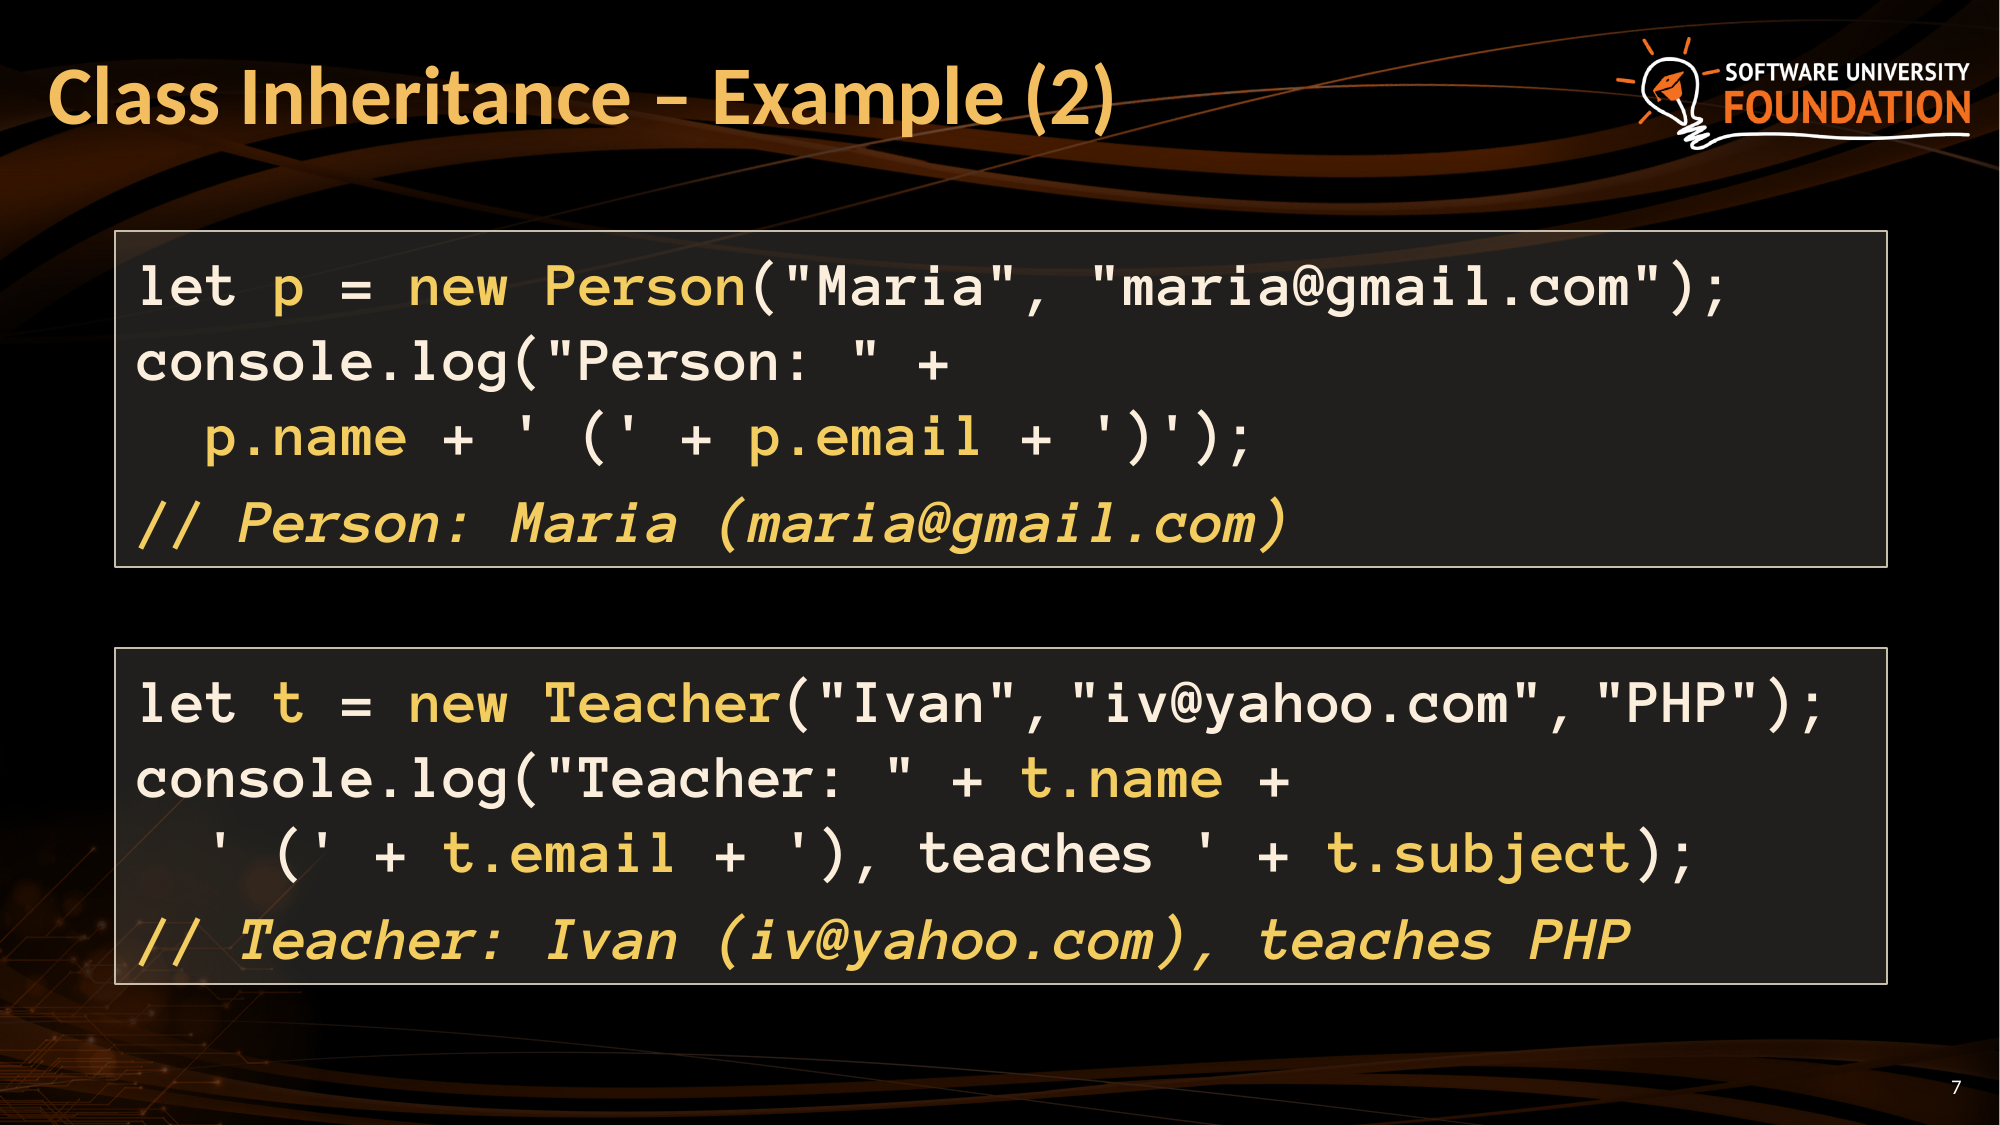

# Class Inheritance – Example (2)
let p = new Person("Maria", "maria@gmail.com");
console.log("Person: " +
  p.name + ' (' + p.email + ')');
// Person: Maria (maria@gmail.com)
let t = new Teacher("Ivan", "iv@yahoo.com", "PHP");
console.log("Teacher: " + t.name +
  ' (' + t.email + '), teaches ' + t.subject);
// Teacher: Ivan (iv@yahoo.com), teaches PHP
7